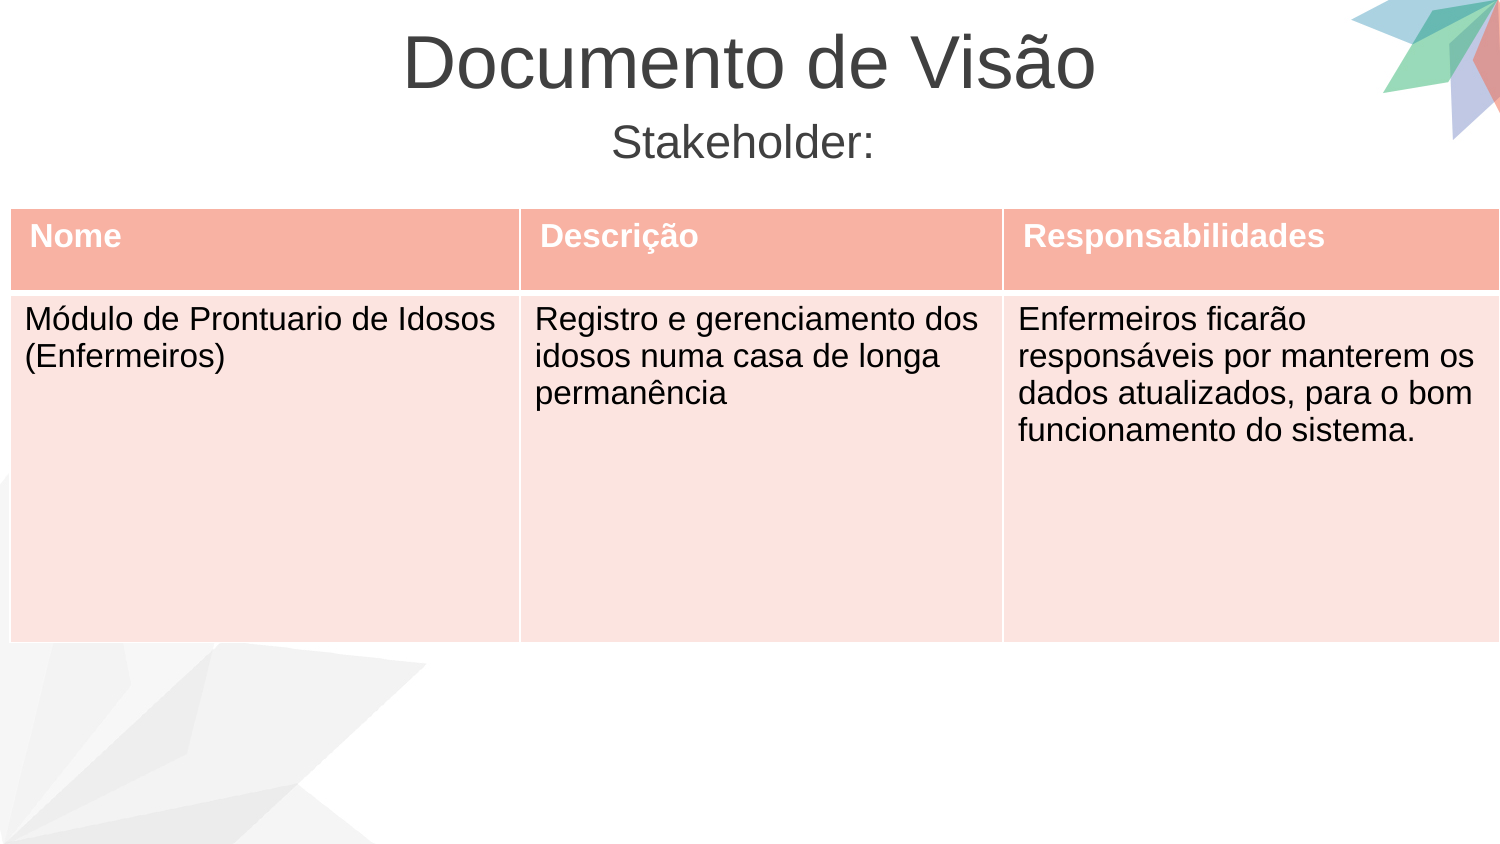

Documento de Visão
Stakeholder:
| Nome | Descrição | Responsabilidades |
| --- | --- | --- |
| Módulo de Prontuario de Idosos (Enfermeiros) | Registro e gerenciamento dos idosos numa casa de longa permanência | Enfermeiros ficarão responsáveis por manterem os dados atualizados, para o bom funcionamento do sistema. |